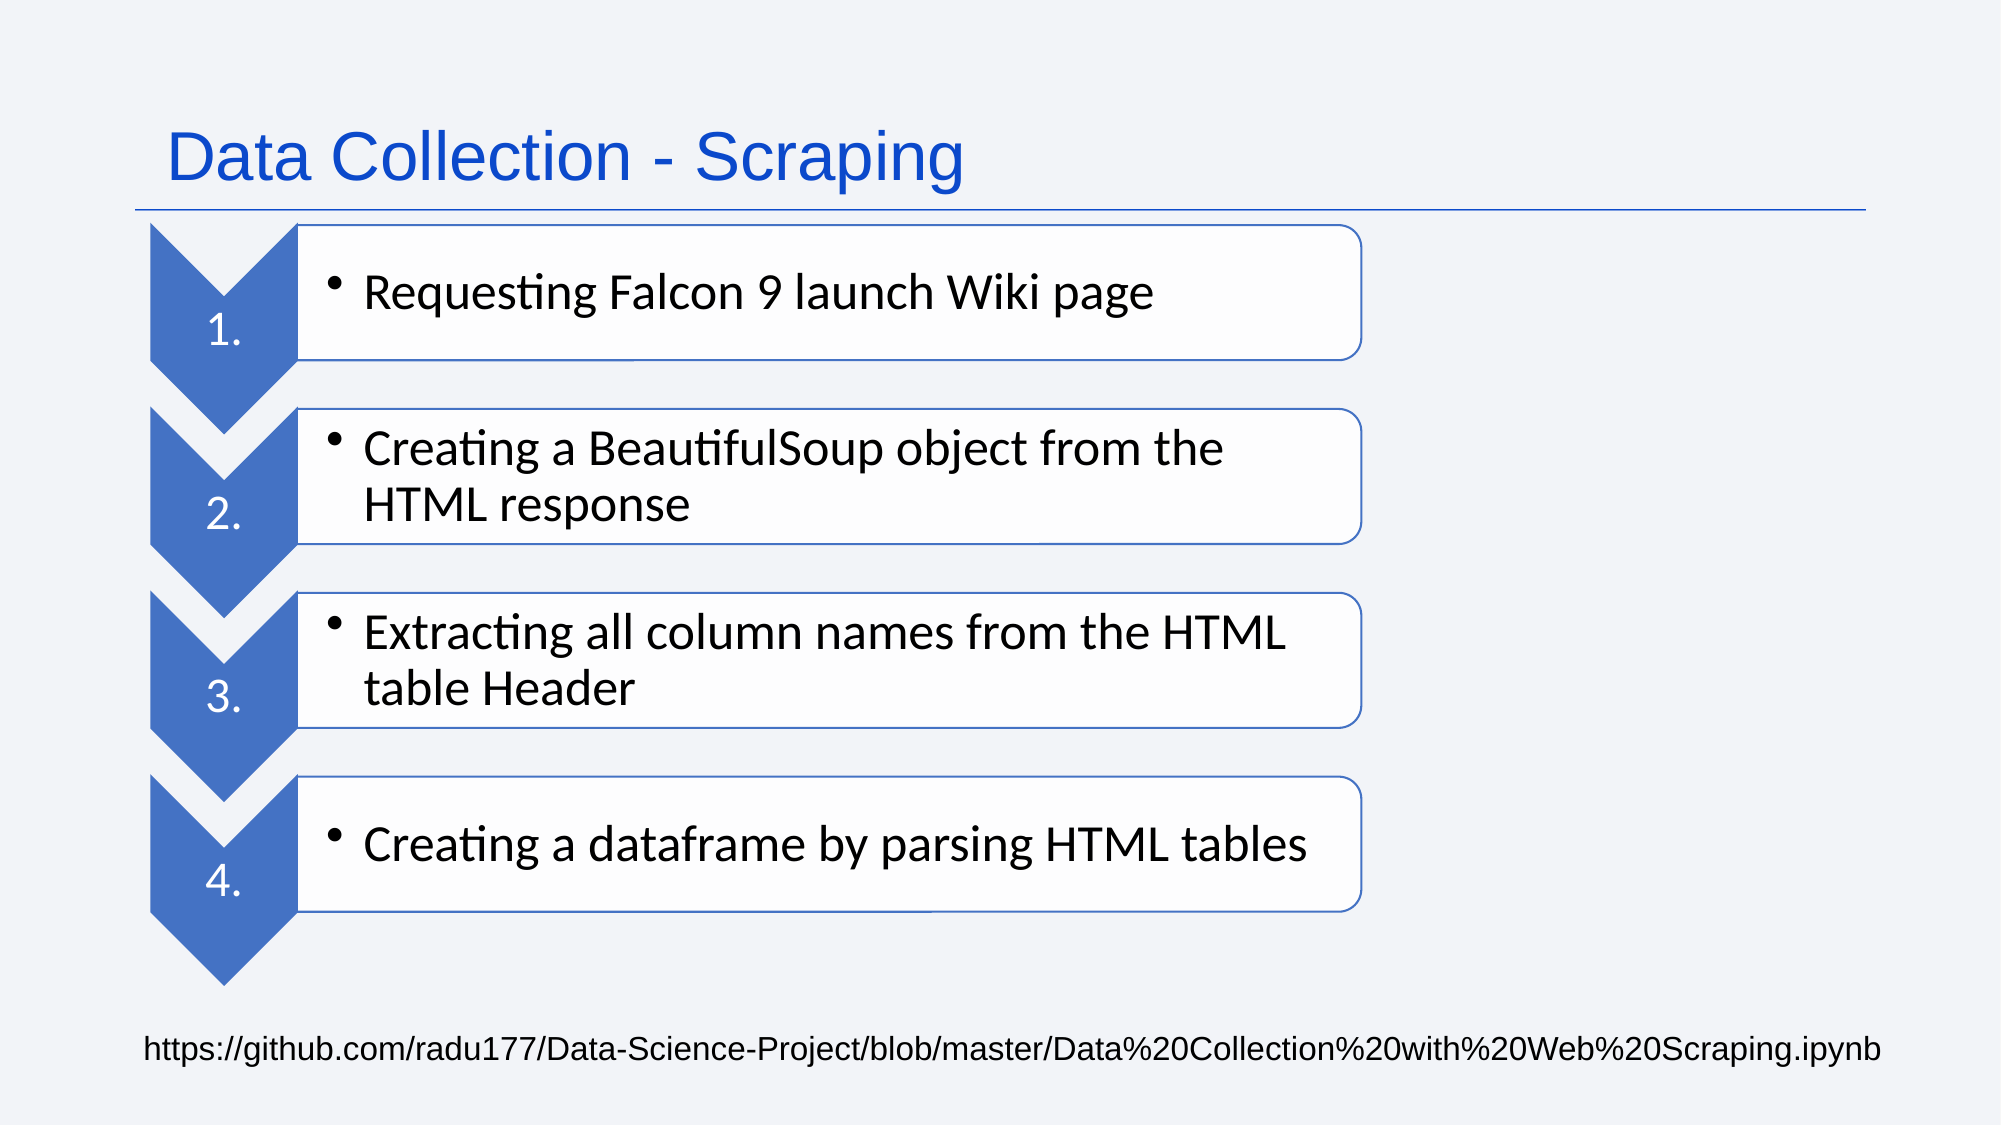

Data Collection - Scraping
1.
Requesting Falcon 9 launch Wiki page
2.
Creating a BeautifulSoup object from the HTML response
3.
Extracting all column names from the HTML table Header
4.
Creating a dataframe by parsing HTML tables
https://github.com/radu177/Data-Science-Project/blob/master/Data%20Collection%20with%20Web%20Scraping.ipynb